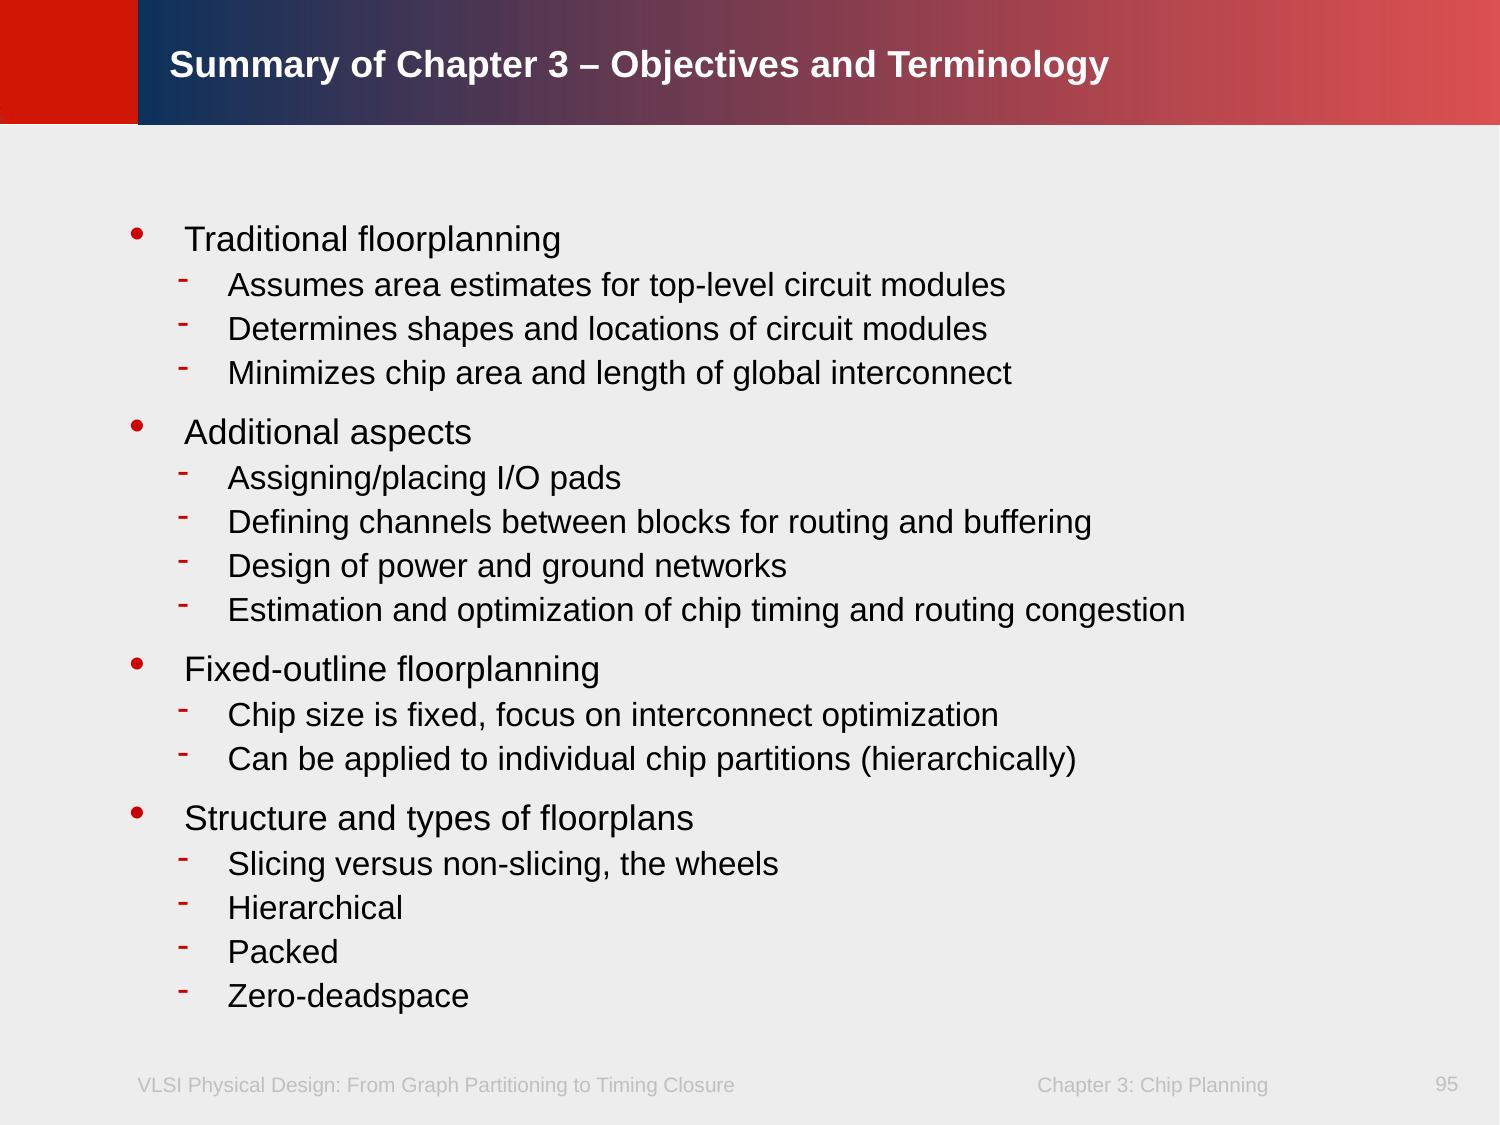

# Summary of Chapter 3 – Objectives and Terminology
Traditional floorplanning
Assumes area estimates for top-level circuit modules
Determines shapes and locations of circuit modules
Minimizes chip area and length of global interconnect
Additional aspects
Assigning/placing I/O pads
Defining channels between blocks for routing and buffering
Design of power and ground networks
Estimation and optimization of chip timing and routing congestion
Fixed-outline floorplanning
Chip size is fixed, focus on interconnect optimization
Can be applied to individual chip partitions (hierarchically)
Structure and types of floorplans
Slicing versus non-slicing, the wheels
Hierarchical
Packed
Zero-deadspace
95